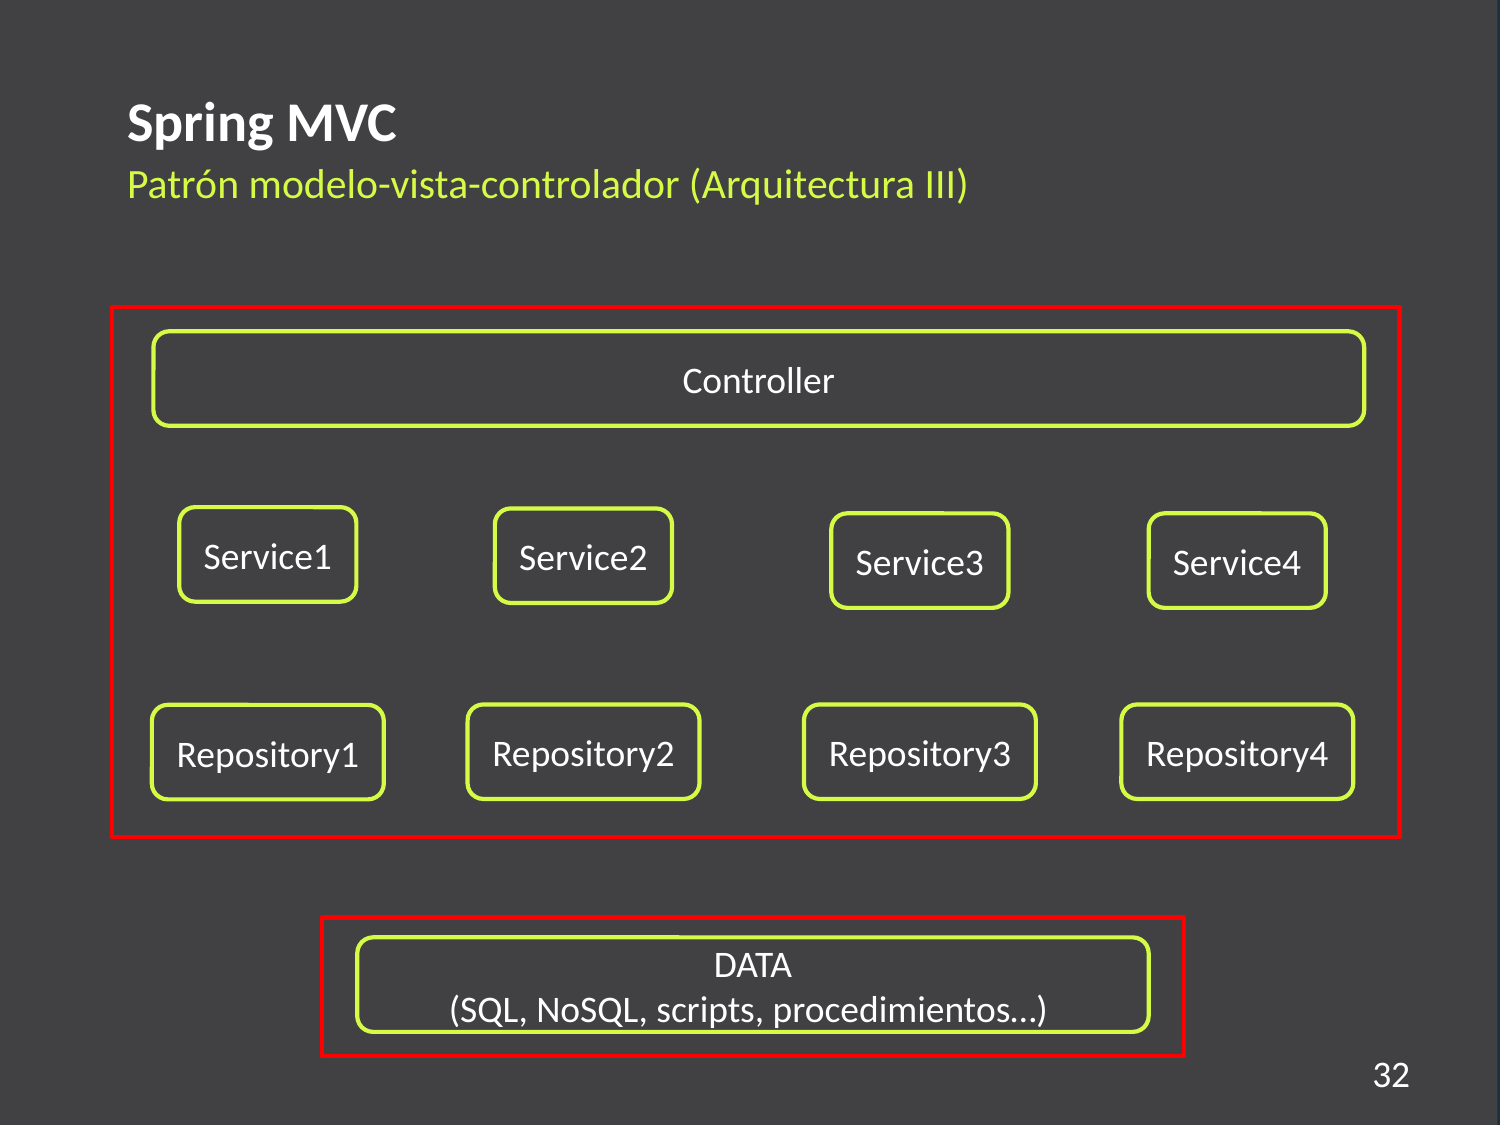

Spring MVC
Patrón modelo-vista-controlador (Arquitectura III)

Controller
Service1
Service2
Service3
Service4
Repository2
Repository3
Repository4
Repository1

DATA
(SQL, NoSQL, scripts, procedimientos…)
32